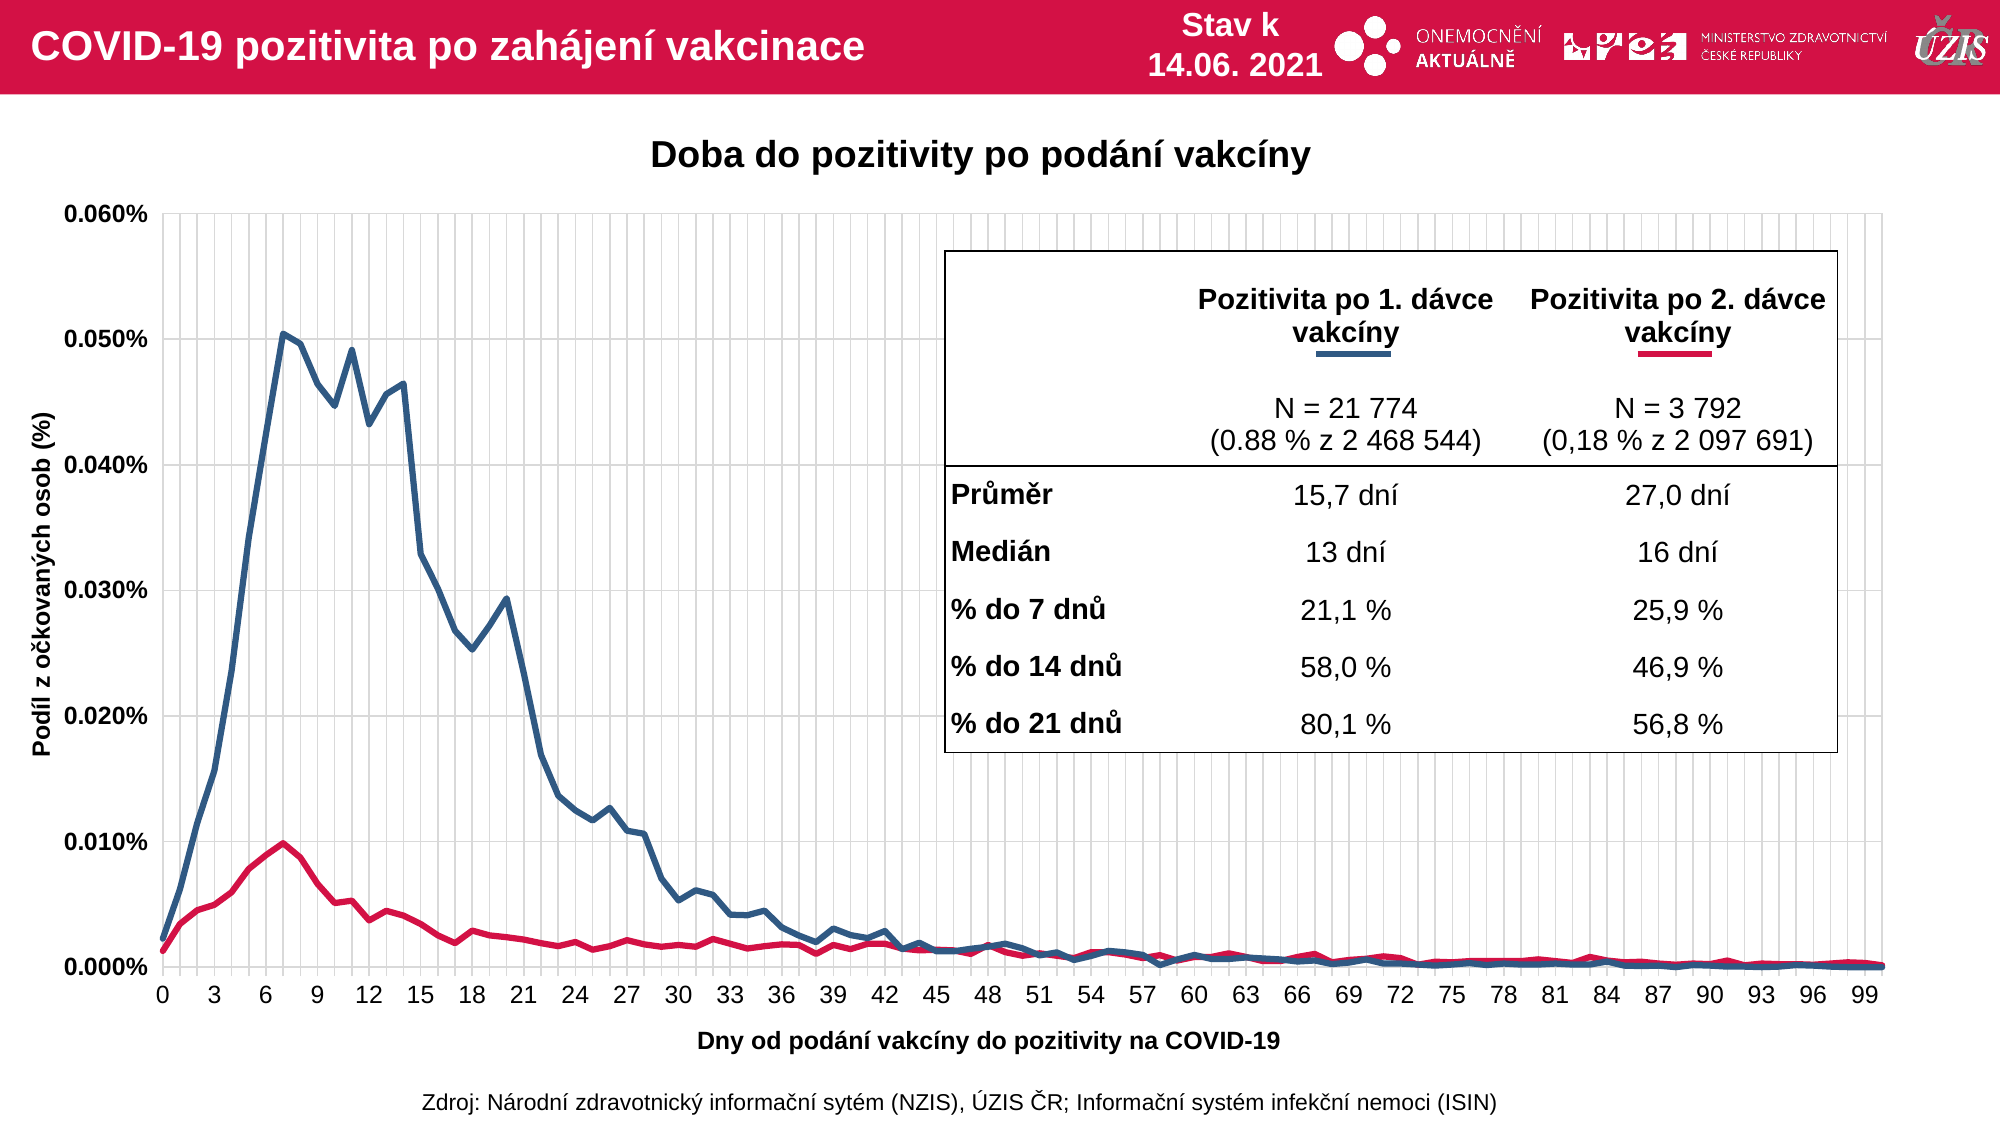

# COVID-19 pozitivita po zahájení vakcinace
Stav k
14.06. 2021
Doba do pozitivity po podání vakcíny

### Chart

| Category | Procenta 2 davka | Procenta 1 davka |
|---|---|---|
| 0 | 1.2871295152622574e-05 | 2.2685437245599025e-05 |
| 1 | 3.432345374032686e-05 | 6.197985533172591e-05 |
| 2 | 4.5287890351820166e-05 | 0.00011464247750900936 |
| 3 | 4.957832206936103e-05 | 0.00015636747815716472 |
| 4 | 5.9589329410289697e-05 | 0.0002357665085167613 |
| 5 | 7.818120018630007e-05 | 0.00034190194705867105 |
| 6 | 8.914563679779338e-05 | 0.0004245417541676389 |
| 7 | 9.867992950343973e-05 | 0.0005043458816209069 |
| 8 | 8.723877825666412e-05 | 0.0004962439397474787 |
| 9 | 6.626333430424214e-05 | 0.0004642412693474372 |
| 10 | 5.100846597520798e-05 | 0.0004468220943195665 |
| 11 | 5.291532451633725e-05 | 0.0004913827746234218 |
| 12 | 3.718374155202077e-05 | 0.0004322385989473957 |
| 13 | 4.481117571653785e-05 | 0.00045613932747400895 |
| 14 | 4.099745863427931e-05 | 0.0004646463664411086 |
| 15 | 3.432345374032686e-05 | 0.00032893884006118584 |
| 16 | 2.526587566996283e-05 | 0.0003013922376915299 |
| 17 | 1.9068585411292702e-05 | 0.00026776917891680276 |
| 18 | 2.907959275222137e-05 | 0.0002527805864509606 |
| 19 | 2.526587566996283e-05 | 0.0002718201498535169 |
| 20 | 2.3835731764115877e-05 | 0.0002936953929117731 |
| 21 | 2.1928873222986606e-05 | 0.00023374102304840423 |
| 22 | 1.9068585411292702e-05 | 0.00016892548806097846 |
| 23 | 1.6685012234881115e-05 | 0.00013651772056726556 |
| 24 | 2.002201468185734e-05 | 0.00012476990485079463 |
| 25 | 1.3824724423187209e-05 | 0.00011666796297736641 |
| 26 | 1.6685012234881115e-05 | 0.0001267953903191517 |
| 27 | 2.145215858770429e-05 | 0.0001085660211039382 |
| 28 | 1.811515614072807e-05 | 0.00010613543854190972 |
| 29 | 1.6208297599598798e-05 | 7.048689429882555e-05 |
| 30 | 1.7638441505445748e-05 | 5.306771927095486e-05 |
| 31 | 1.6208297599598798e-05 | 6.116966114438308e-05 |
| 32 | 2.2405587858268926e-05 | 5.7523787301340385e-05 |
| 33 | 1.8591870776010385e-05 | 4.172500064815535e-05 |
| 34 | 1.4778153693751844e-05 | 4.131990355448394e-05 |
| 35 | 1.6685012234881115e-05 | 4.4965777397526636e-05 |
| 36 | 1.811515614072807e-05 | 3.159757330637007e-05 |
| 37 | 1.7638441505445748e-05 | 2.511601980762749e-05 |
| 38 | 1.0487721976210986e-05 | 1.984975758989915e-05 |
| 39 | 1.7638441505445748e-05 | 3.078737911902725e-05 |
| 40 | 1.4301439058469527e-05 | 2.5521116901298905e-05 |
| 41 | 1.8591870776010385e-05 | 2.3090534339270436e-05 |
| 42 | 1.8591870776010385e-05 | 2.8761893650670192e-05 |
| 43 | 1.4778153693751844e-05 | 1.417839827849939e-05 |
| 44 | 1.3348009787904892e-05 | 1.9444660496227734e-05 |
| 45 | 1.3824724423187209e-05 | 1.2558009903813745e-05 |
| 46 | 1.3348009787904892e-05 | 1.2558009903813745e-05 |
| 47 | 1.0487721976210986e-05 | 1.4583495372170802e-05 |
| 48 | 1.7638441505445748e-05 | 1.6203883746856447e-05 |
| 49 | 1.1917865882057938e-05 | 1.8634466308884912e-05 |
| 50 | 9.057578070364034e-06 | 1.4988592465842213e-05 |
| 51 | 1.0964436611493303e-05 | 9.317233154442456e-06 |
| 52 | 9.057578070364034e-06 | 1.1747815716470923e-05 |
| 53 | 7.150719529234764e-06 | 5.671359311399756e-06 |
| 54 | 1.1917865882057938e-05 | 8.912136060771045e-06 |
| 55 | 1.1917865882057938e-05 | 1.2963106997485158e-05 |
| 56 | 1.001100734092867e-05 | 1.1747815716470923e-05 |
| 57 | 7.150719529234764e-06 | 9.722330248113867e-06 |
| 58 | 9.534292705646351e-06 | 1.6203883746856447e-06 |
| 59 | 5.243860988105493e-06 | 6.076456405071167e-06 |
| 60 | 8.104148799799399e-06 | 9.722330248113867e-06 |
| 61 | 8.104148799799399e-06 | 6.481553498742579e-06 |
| 62 | 1.0964436611493303e-05 | 6.481553498742579e-06 |
| 63 | 8.104148799799399e-06 | 7.696844779756813e-06 |
| 64 | 4.7671463528231755e-06 | 6.88665059241399e-06 |
| 65 | 4.7671463528231755e-06 | 6.076456405071167e-06 |
| 66 | 8.104148799799399e-06 | 4.456068030385523e-06 |
| 67 | 1.0487721976210986e-05 | 5.266262217728345e-06 |
| 68 | 3.8137170822585406e-06 | 2.430582562028467e-06 |
| 69 | 5.720575623387811e-06 | 3.6458738430427004e-06 |
| 70 | 6.674004893952446e-06 | 6.076456405071167e-06 |
| 71 | 8.580863435081716e-06 | 2.835679655699878e-06 |
| 72 | 7.150719529234764e-06 | 2.835679655699878e-06 |
| 73 | 1.9068585411292703e-06 | 2.025485468357056e-06 |
| 74 | 4.290431717540858e-06 | 1.2152912810142334e-06 |
| 75 | 3.8137170822585406e-06 | 2.025485468357056e-06 |
| 76 | 4.7671463528231755e-06 | 3.2407767493712895e-06 |
| 77 | 4.7671463528231755e-06 | 1.6203883746856447e-06 |
| 78 | 4.7671463528231755e-06 | 2.835679655699878e-06 |
| 79 | 4.7671463528231755e-06 | 2.025485468357056e-06 |
| 80 | 6.197290258670128e-06 | 2.025485468357056e-06 |
| 81 | 4.7671463528231755e-06 | 2.835679655699878e-06 |
| 82 | 3.337002446976223e-06 | 2.025485468357056e-06 |
| 83 | 8.104148799799399e-06 | 2.025485468357056e-06 |
| 84 | 5.243860988105493e-06 | 4.456068030385523e-06 |
| 85 | 3.8137170822585406e-06 | 1.2152912810142334e-06 |
| 86 | 4.290431717540858e-06 | 8.101941873428224e-07 |
| 87 | 2.8602878116939054e-06 | 1.2152912810142334e-06 |
| 88 | 1.9068585411292703e-06 | 0.0 |
| 89 | 2.8602878116939054e-06 | 1.6203883746856447e-06 |
| 90 | 2.3835731764115877e-06 | 1.2152912810142334e-06 |
| 91 | 5.243860988105493e-06 | 4.050970936714112e-07 |
| 92 | 1.4301439058469527e-06 | 4.050970936714112e-07 |
| 93 | 2.8602878116939054e-06 | 0.0 |
| 94 | 2.3835731764115877e-06 | 4.050970936714112e-07 |
| 95 | 2.3835731764115877e-06 | 1.6203883746856447e-06 |
| 96 | 1.9068585411292703e-06 | 1.2152912810142334e-06 |
| 97 | 2.8602878116939054e-06 | 4.050970936714112e-07 |
| 98 | 3.8137170822585406e-06 | 0.0 |
| 99 | 3.337002446976223e-06 | 0.0 |
| 100 | 1.4301439058469527e-06 | 0.0 |
|  | Pozitivita po 1. dávce vakcíny | Pozitivita po 2. dávce vakcíny |
| --- | --- | --- |
|  | N = 21 774 (0.88 % z 2 468 544) | N = 3 792 (0,18 % z 2 097 691) |
| Průměr | 15,7 dní | 27,0 dní |
| Medián | 13 dní | 16 dní |
| % do 7 dnů | 21,1 % | 25,9 % |
| % do 14 dnů | 58,0 % | 46,9 % |
| % do 21 dnů | 80,1 % | 56,8 % |
Podíl z očkovaných osob (%)
Dny od podání vakcíny do pozitivity na COVID-19
Zdroj: Národní zdravotnický informační sytém (NZIS), ÚZIS ČR; Informační systém infekční nemoci (ISIN)